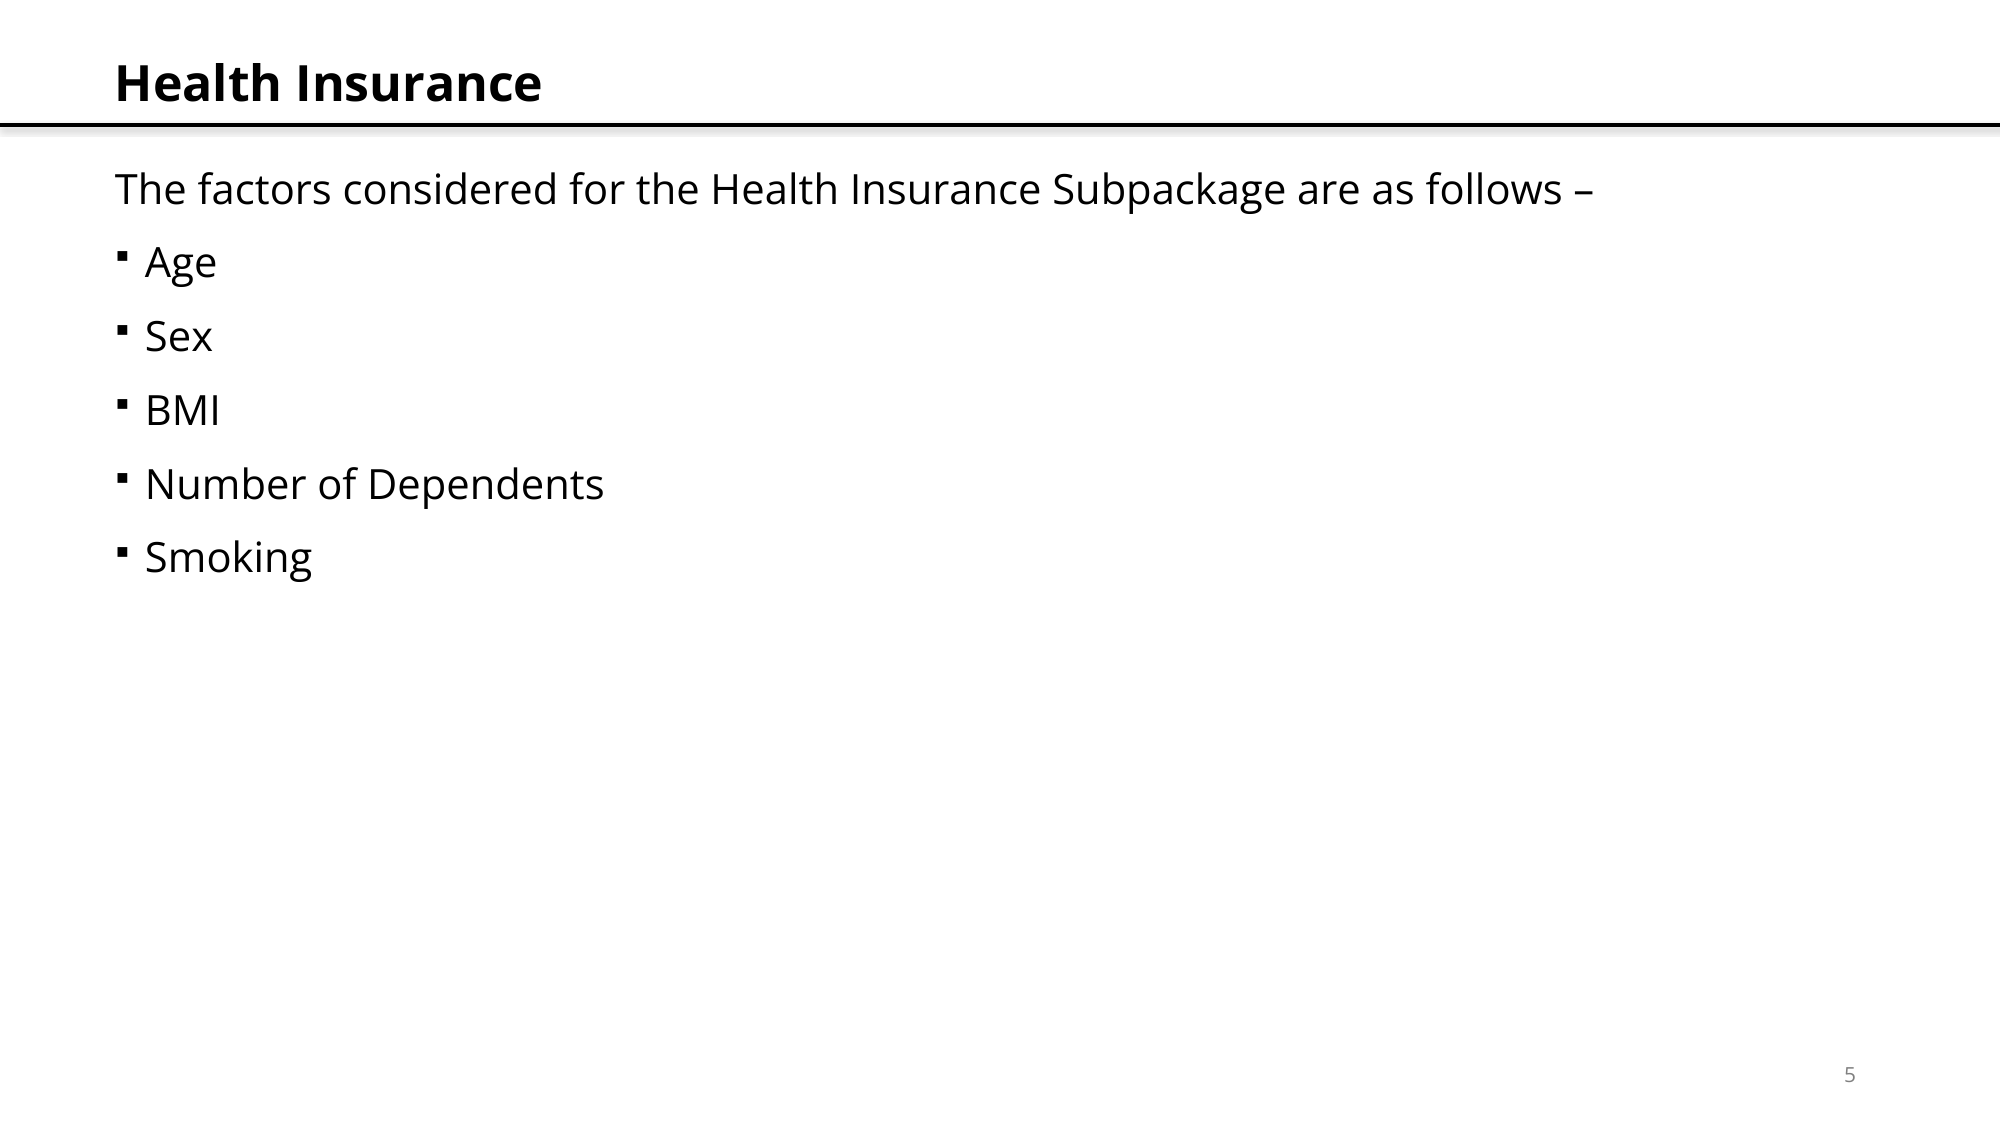

# Health Insurance
The factors considered for the Health Insurance Subpackage are as follows –
Age
Sex
BMI
Number of Dependents
Smoking

5